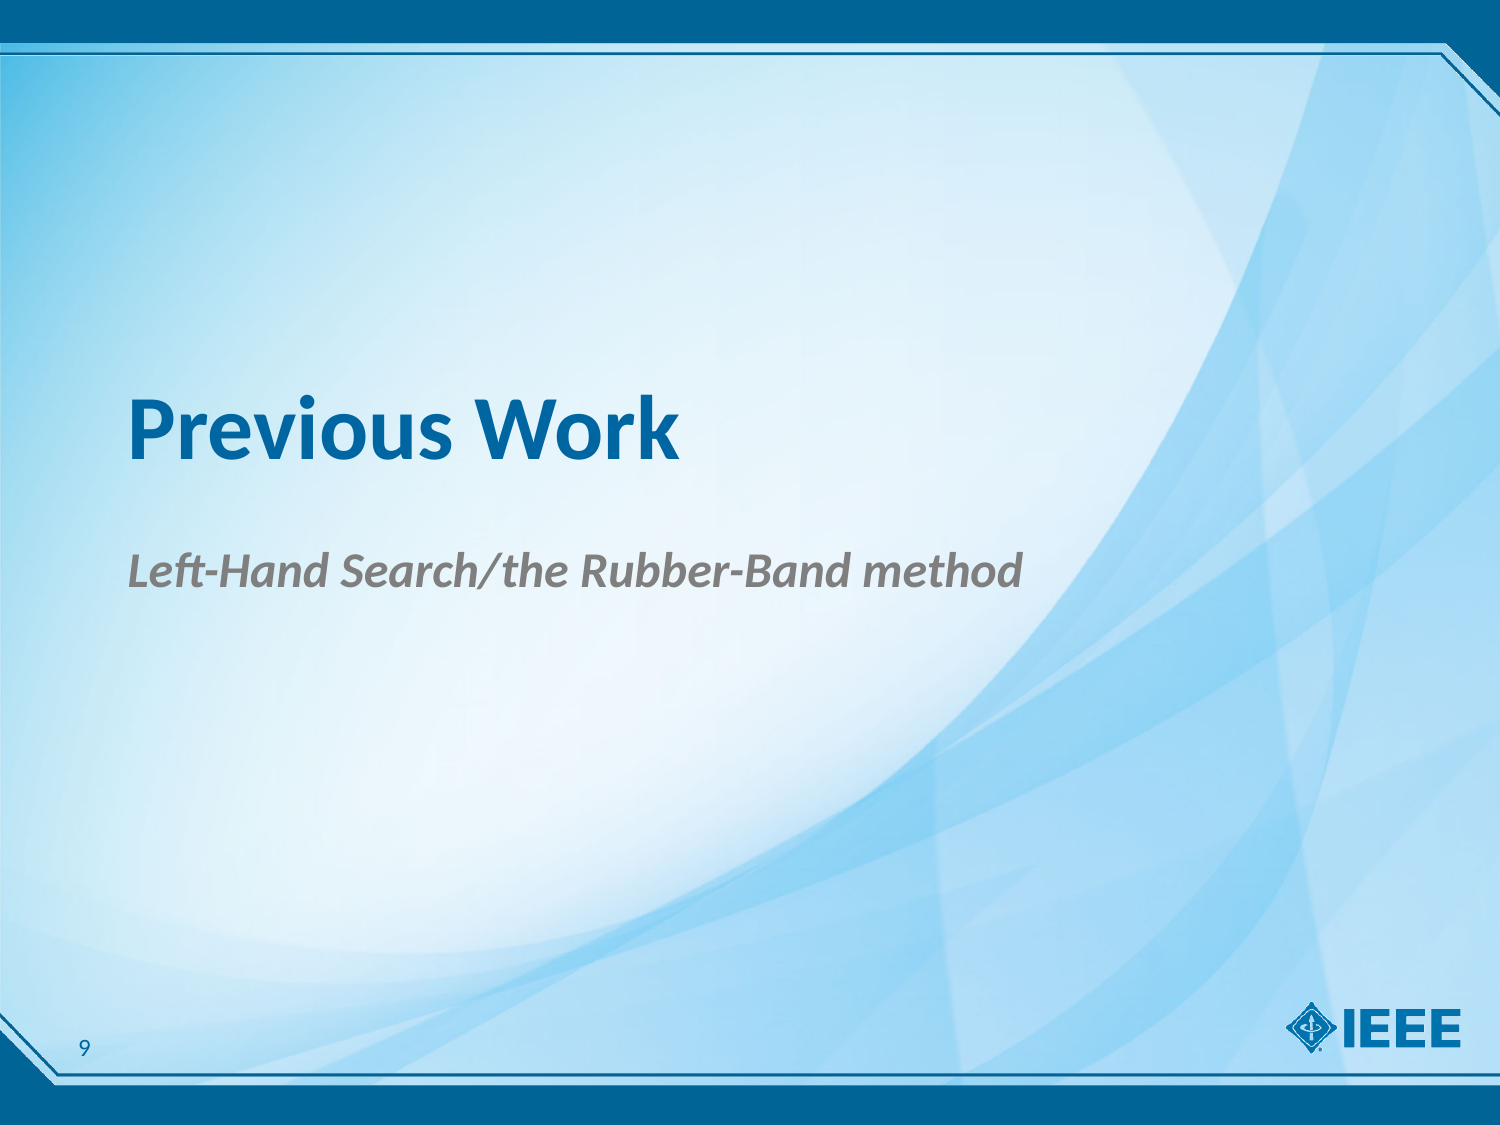

# Previous Work
Left-Hand Search/the Rubber-Band method